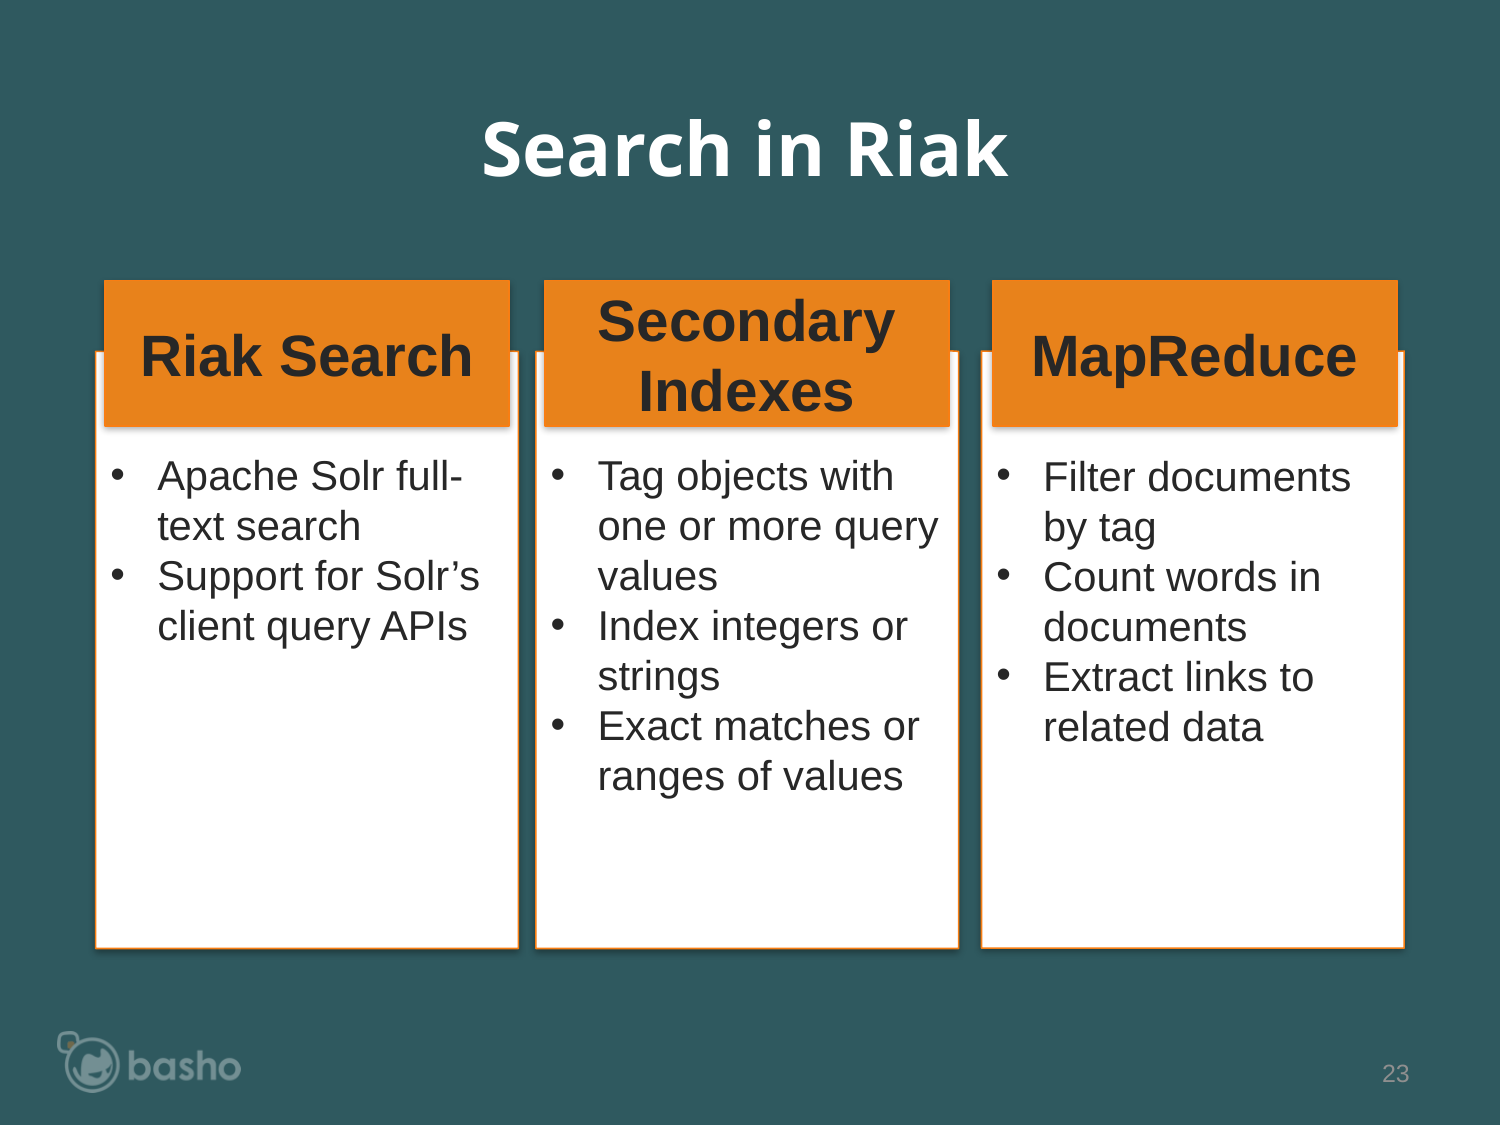

Search in Riak
Riak Search
Secondary Indexes
MapReduce
Apache Solr full-text search
Support for Solr’s client query APIs

Tag objects with one or more query values
Index integers or strings
Exact matches or ranges of values

Filter documents by tag
Count words in documents
Extract links to related data

23